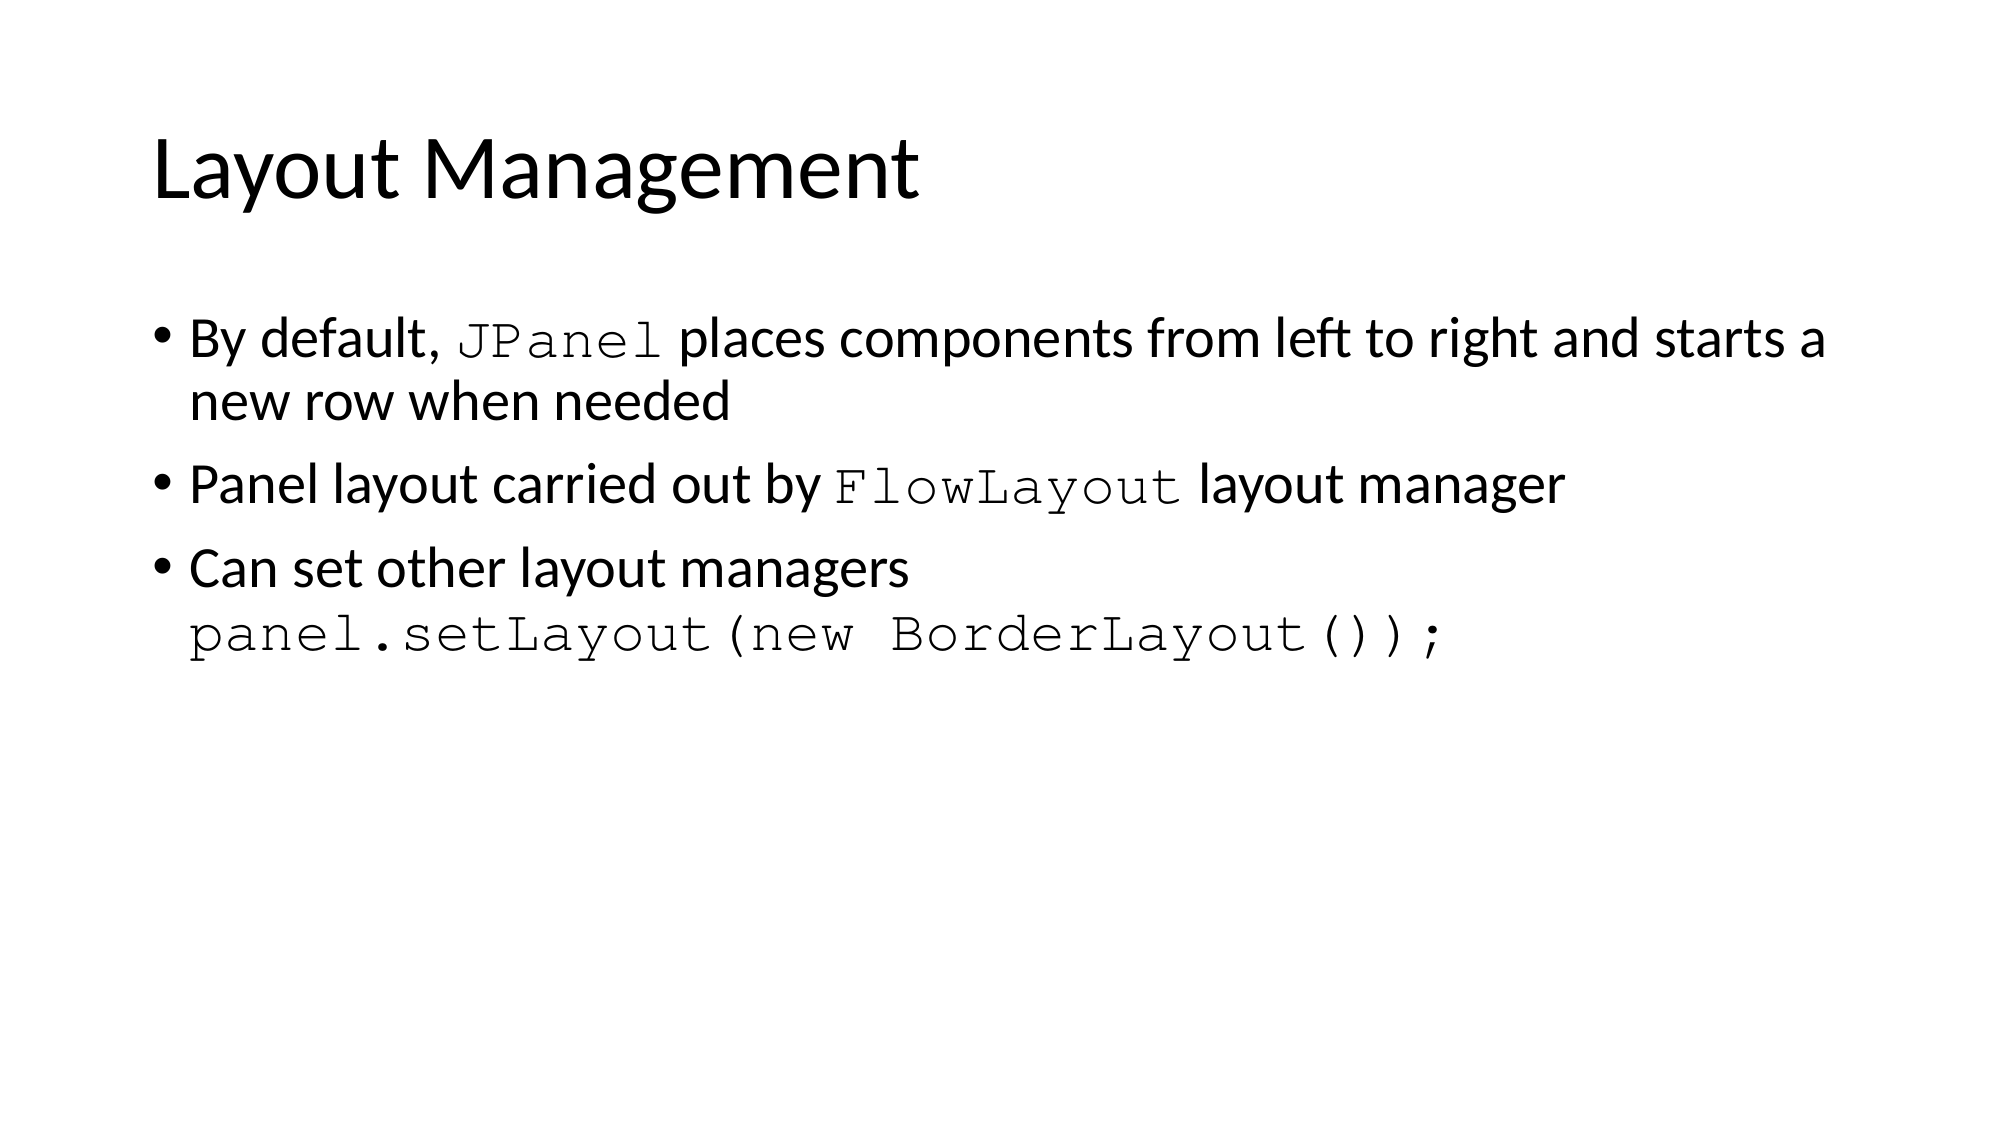

# Layout Management
By default, JPanel places components from left to right and starts a new row when needed
Panel layout carried out by FlowLayout layout manager
Can set other layout managers
panel.setLayout(new BorderLayout());